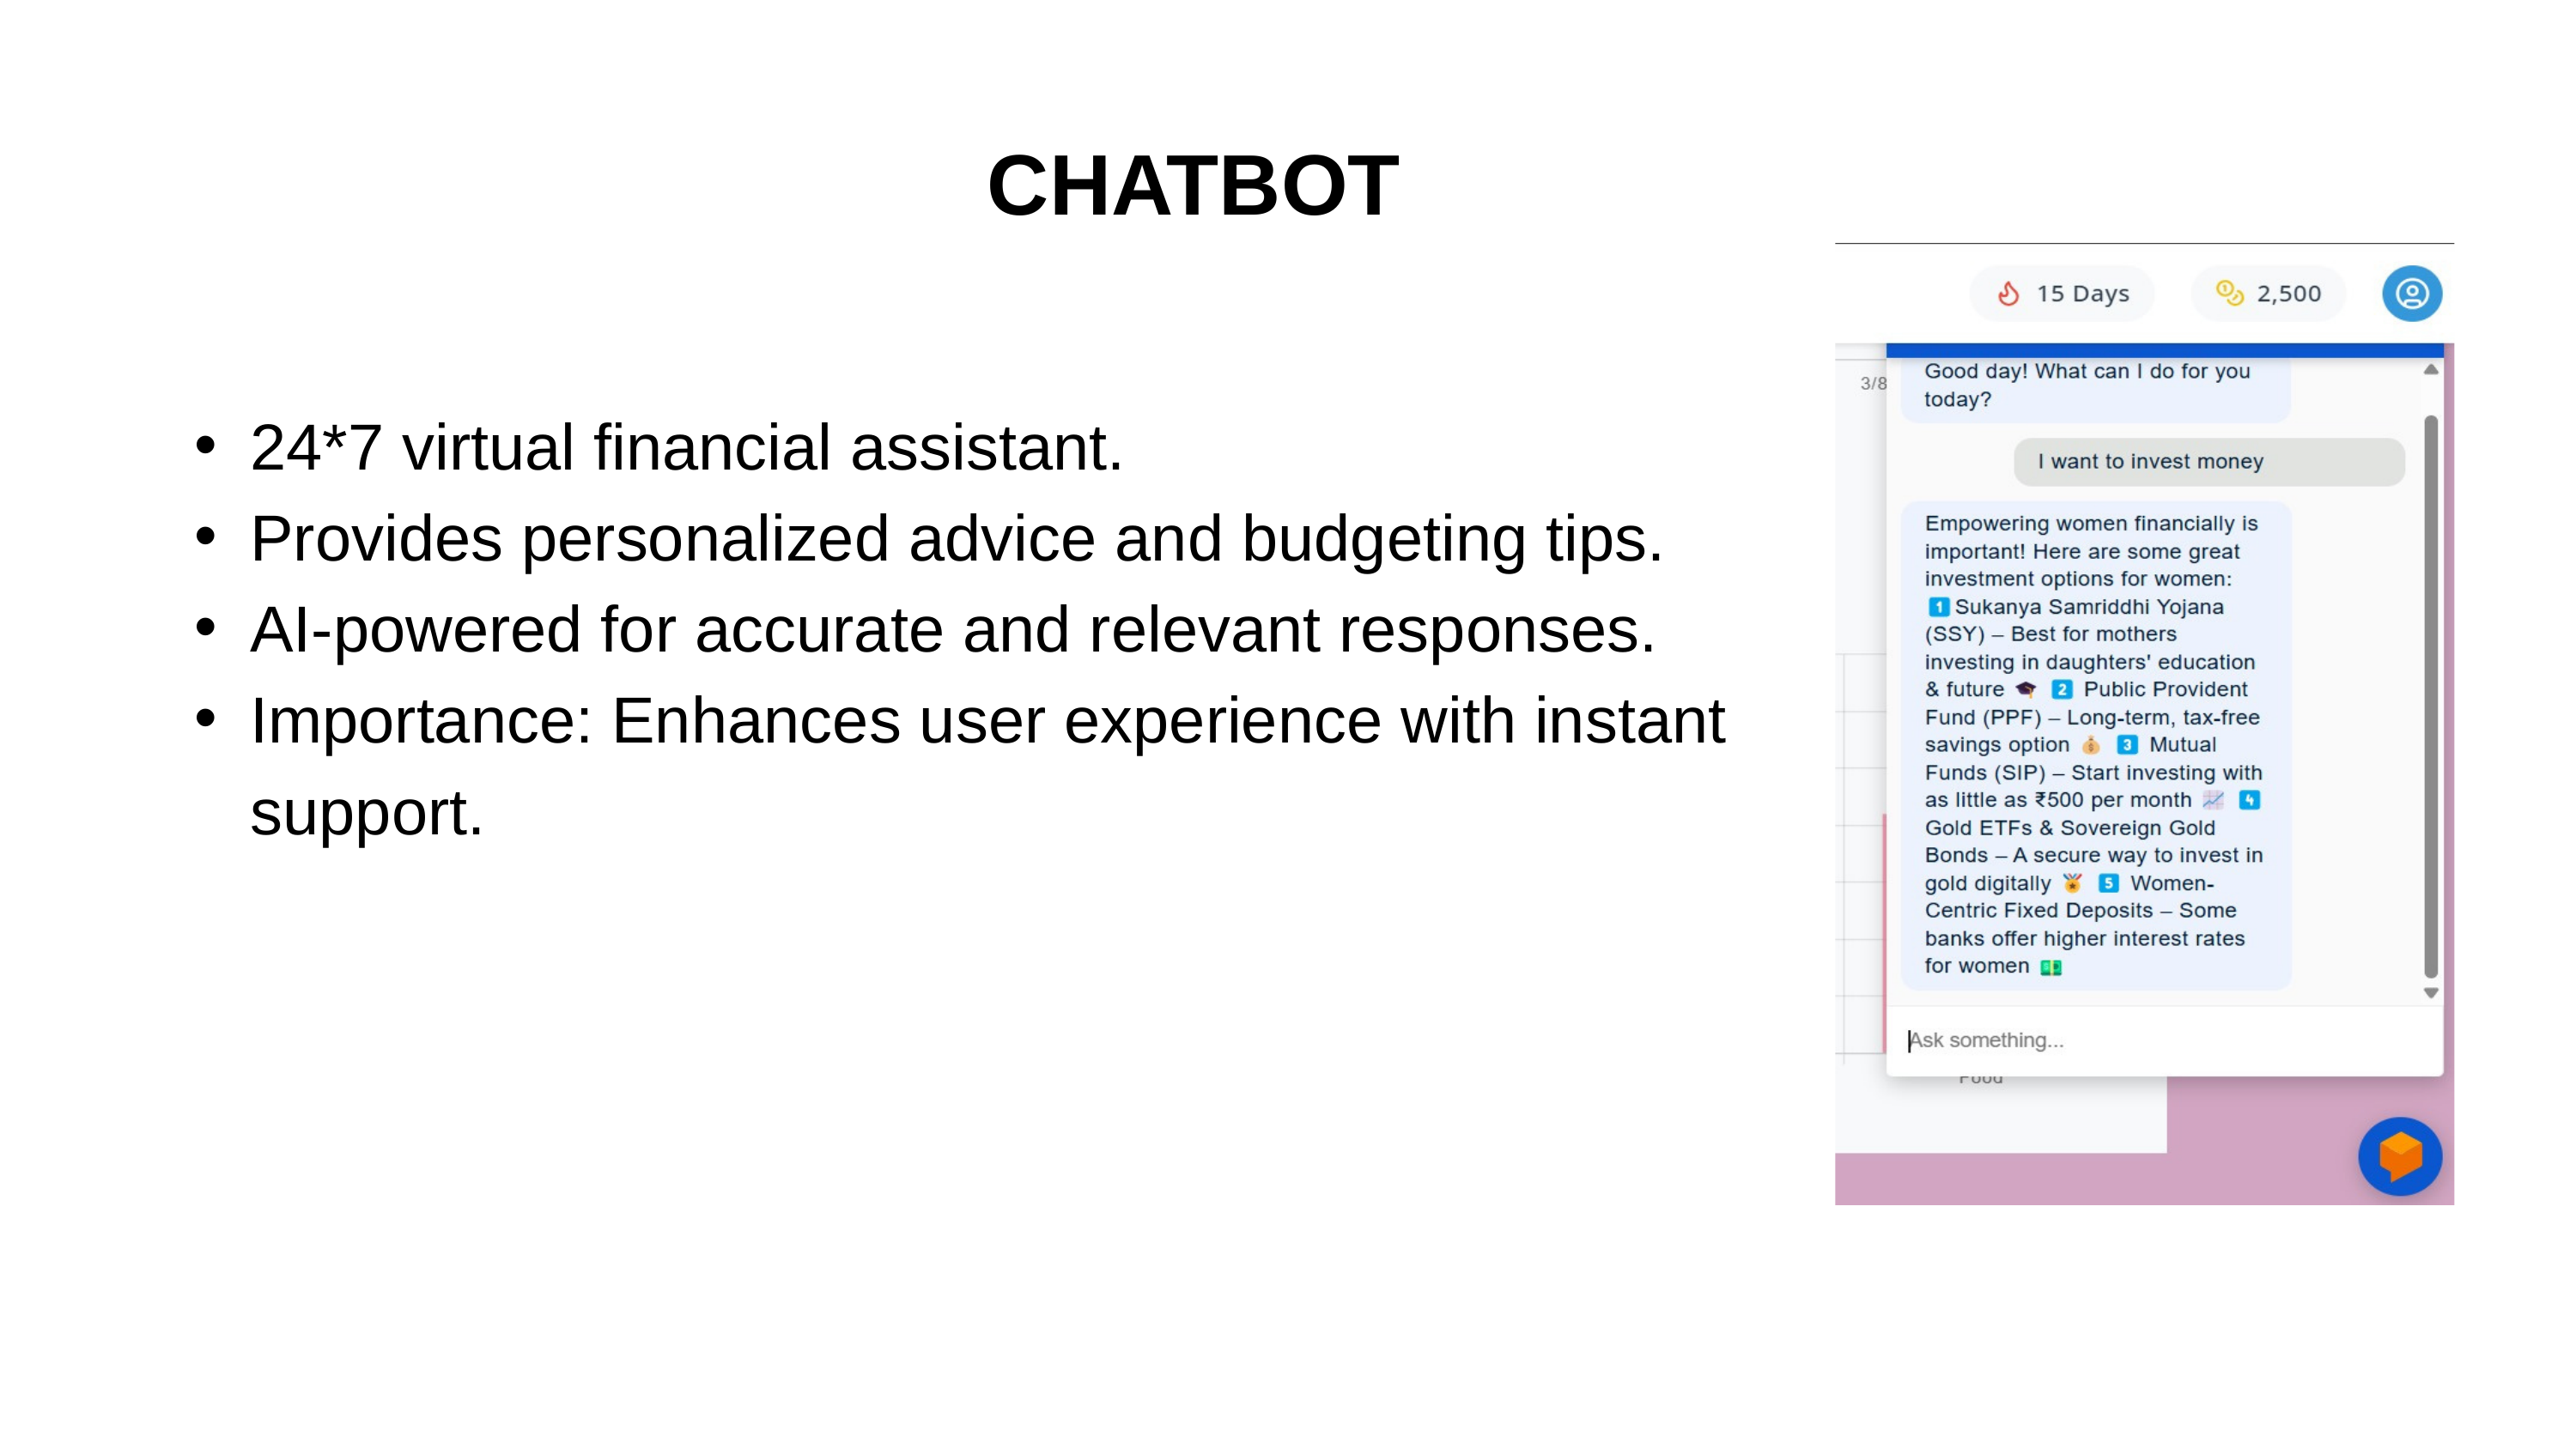

CHATBOT

24*7 virtual financial assistant.
Provides personalized advice and budgeting tips.
AI-powered for accurate and relevant responses.
Importance: Enhances user experience with instant support.